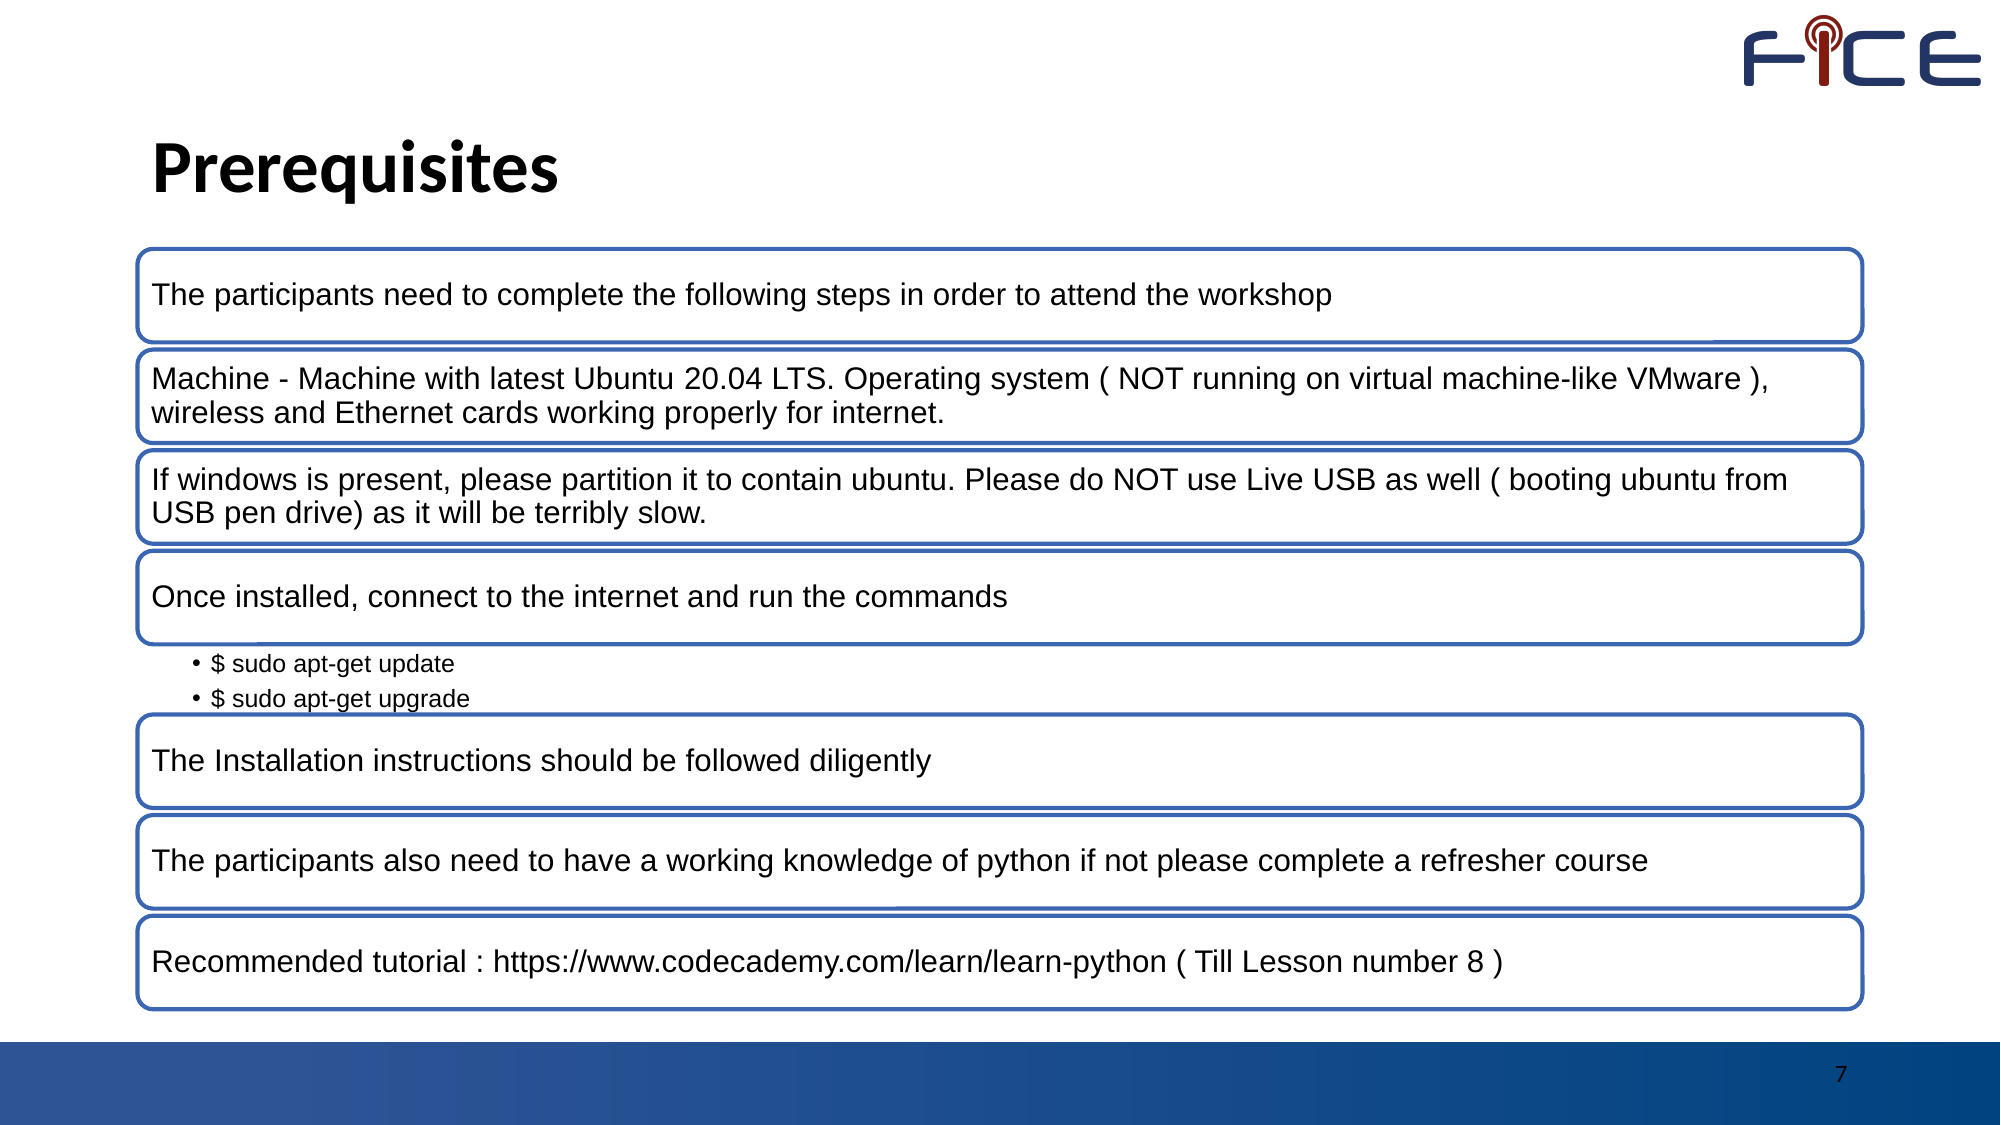

# Prerequisites

The participants need to complete the following steps in order to attend the workshop

Machine - Machine with latest Ubuntu​ ​20.04​ ​LTS. Operating​ ​system​ ( NOT​ ​running on virtual machine-like VMware ), wireless and Ethernet cards working properly for internet.

If windows is present, please partition it to contain ubuntu. Please do NOT use Live USB as well ( booting ubuntu from USB pen drive) as it will be terribly slow.

Once installed, connect to the internet and run the commands

$ sudo apt-get update
$ sudo apt-get upgrade

The Installation instructions should be followed diligently

The participants also need to have a working knowledge of python if not please complete a refresher course

Recommended tutorial : https://www.codecademy.com/learn/learn-python ( Till Lesson number 8 )
7